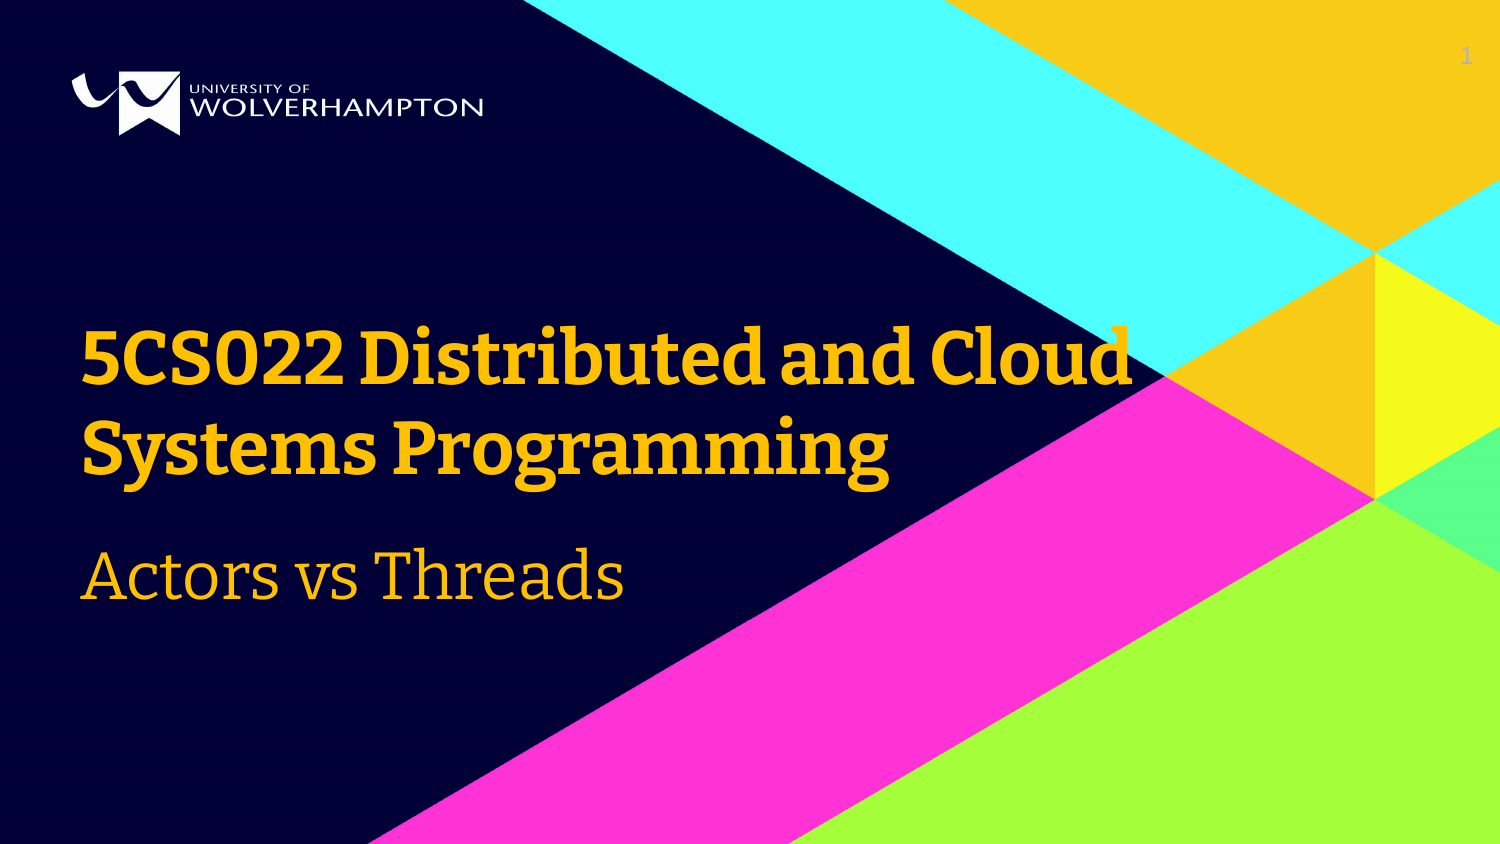

1
# 5CS022 Distributed and Cloud Systems Programming
Actors vs Threads